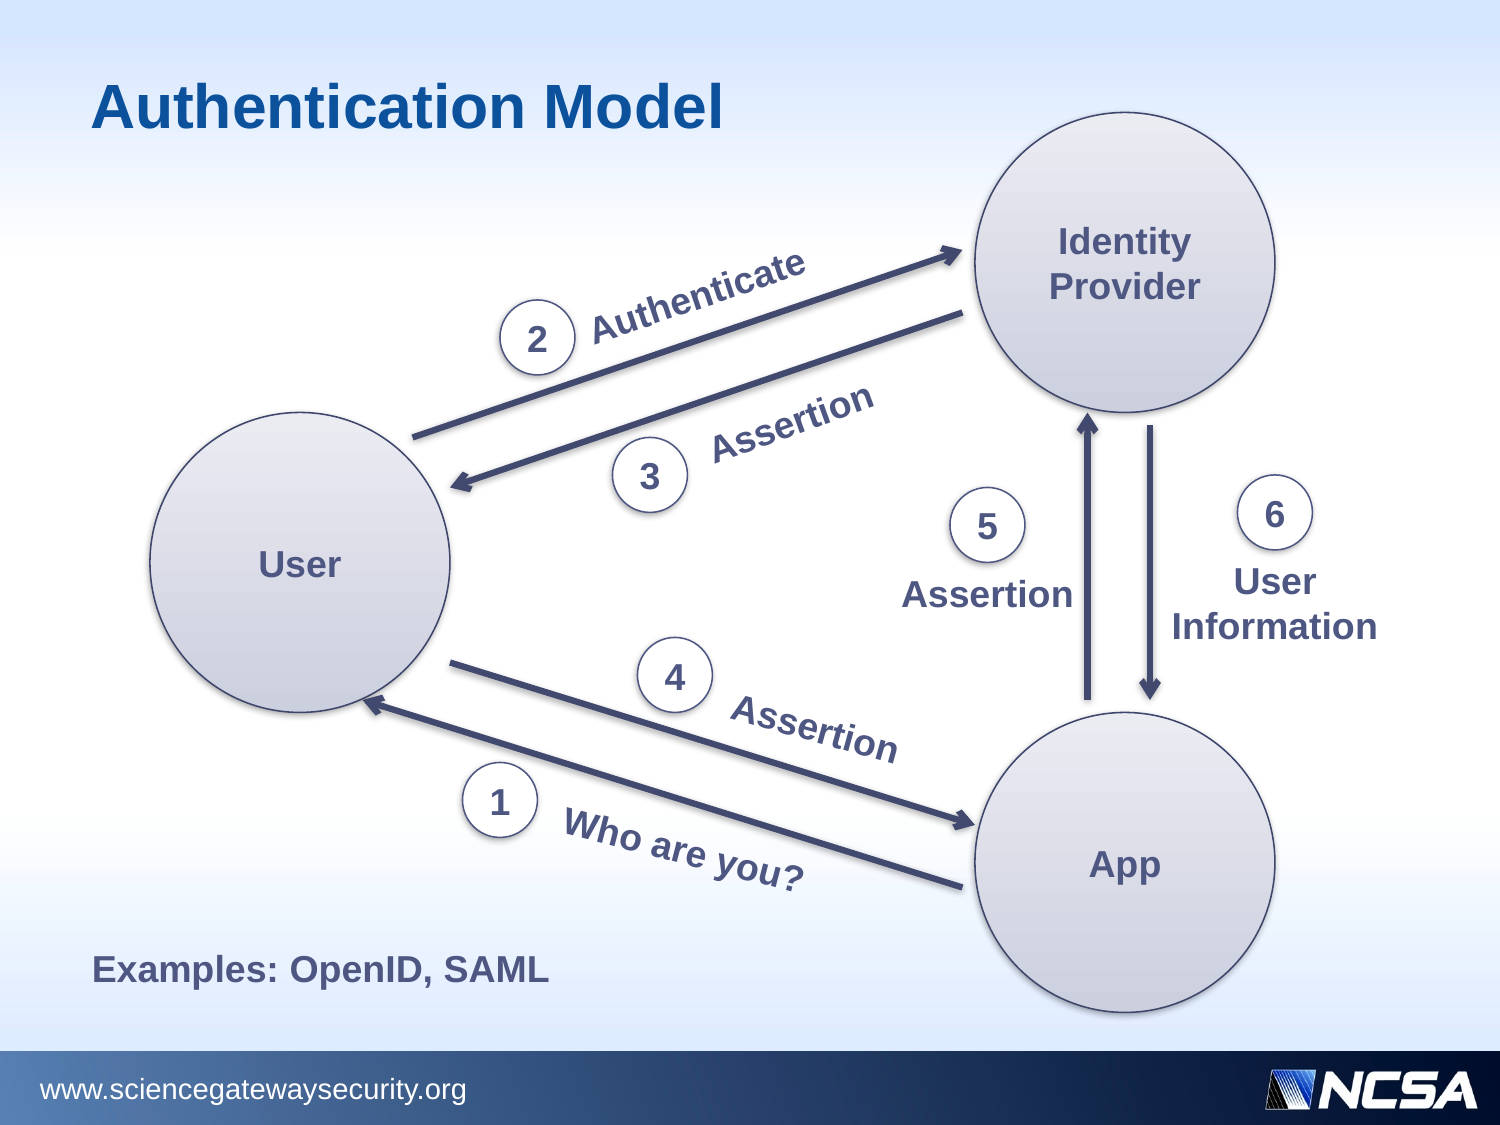

# Authentication Model
Identity Provider
Authenticate
2
Assertion
3
User
5
Assertion
6
User Information
4
Assertion
1
Who are you?
App
Examples: OpenID, SAML
www.sciencegatewaysecurity.org